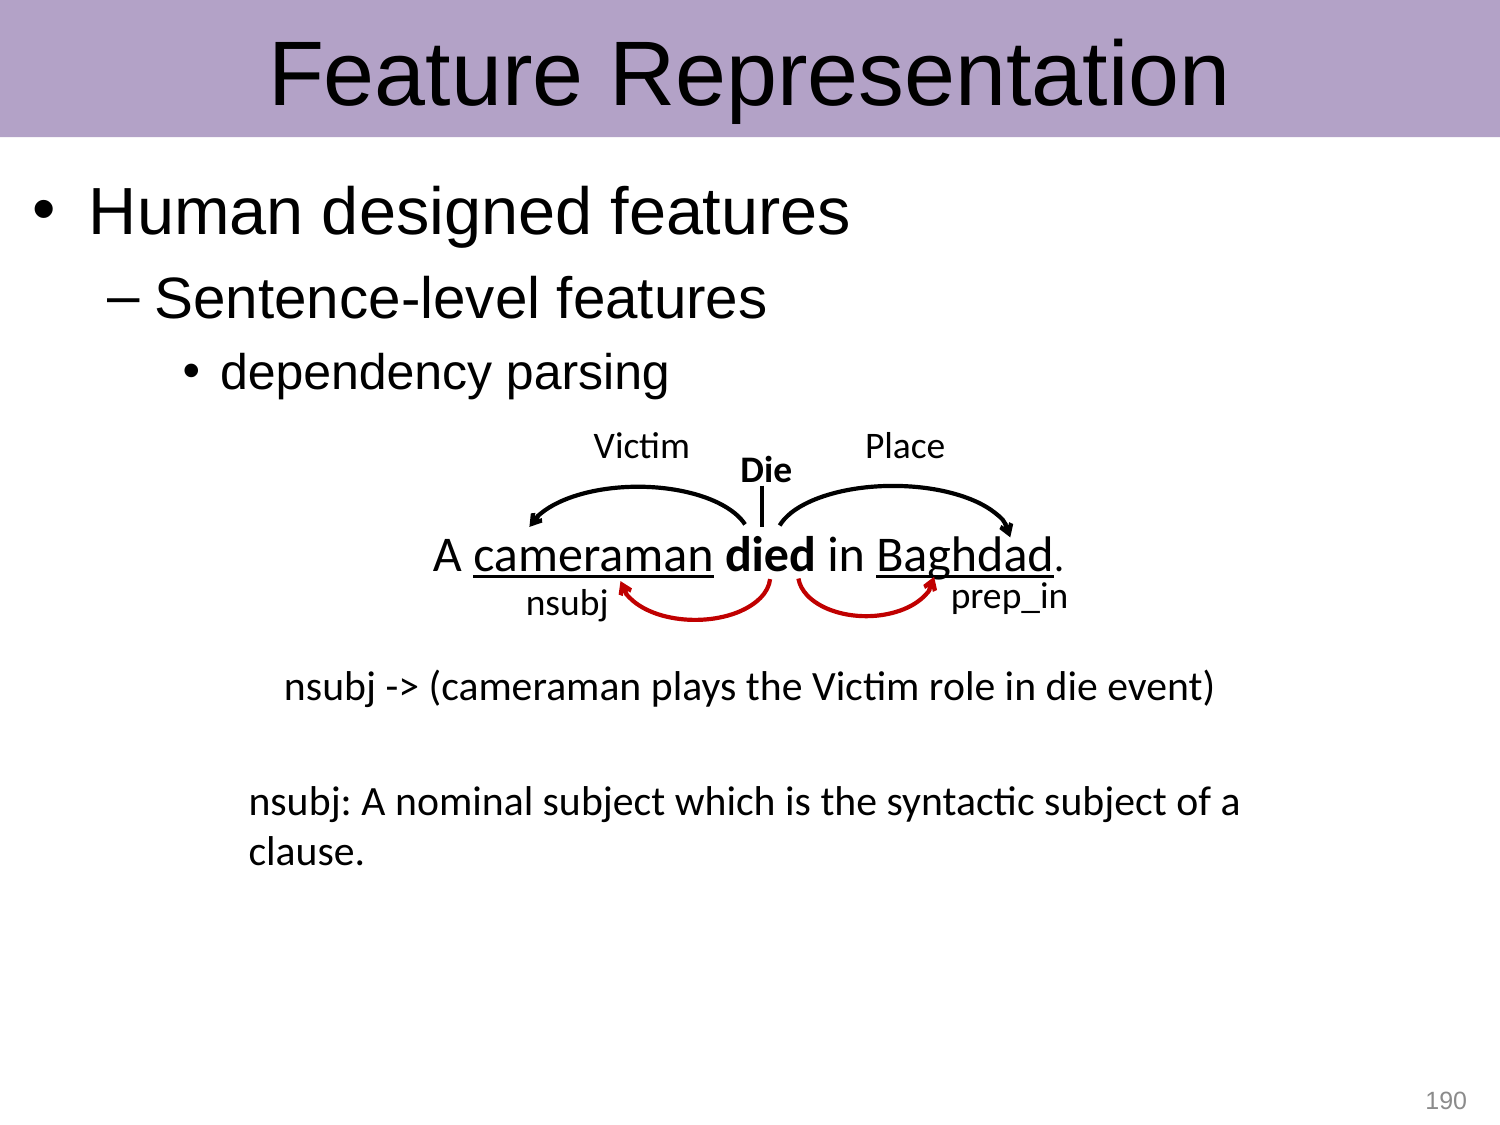

# Feature Representation
Human designed features
Sentence-level features
dependency parsing

Place
Victim
Die

A cameraman died in Baghdad.

prep_in
nsubj
nsubj -> (cameraman plays the Victim role in die event)
nsubj: A nominal subject which is the syntactic subject of a clause.
190